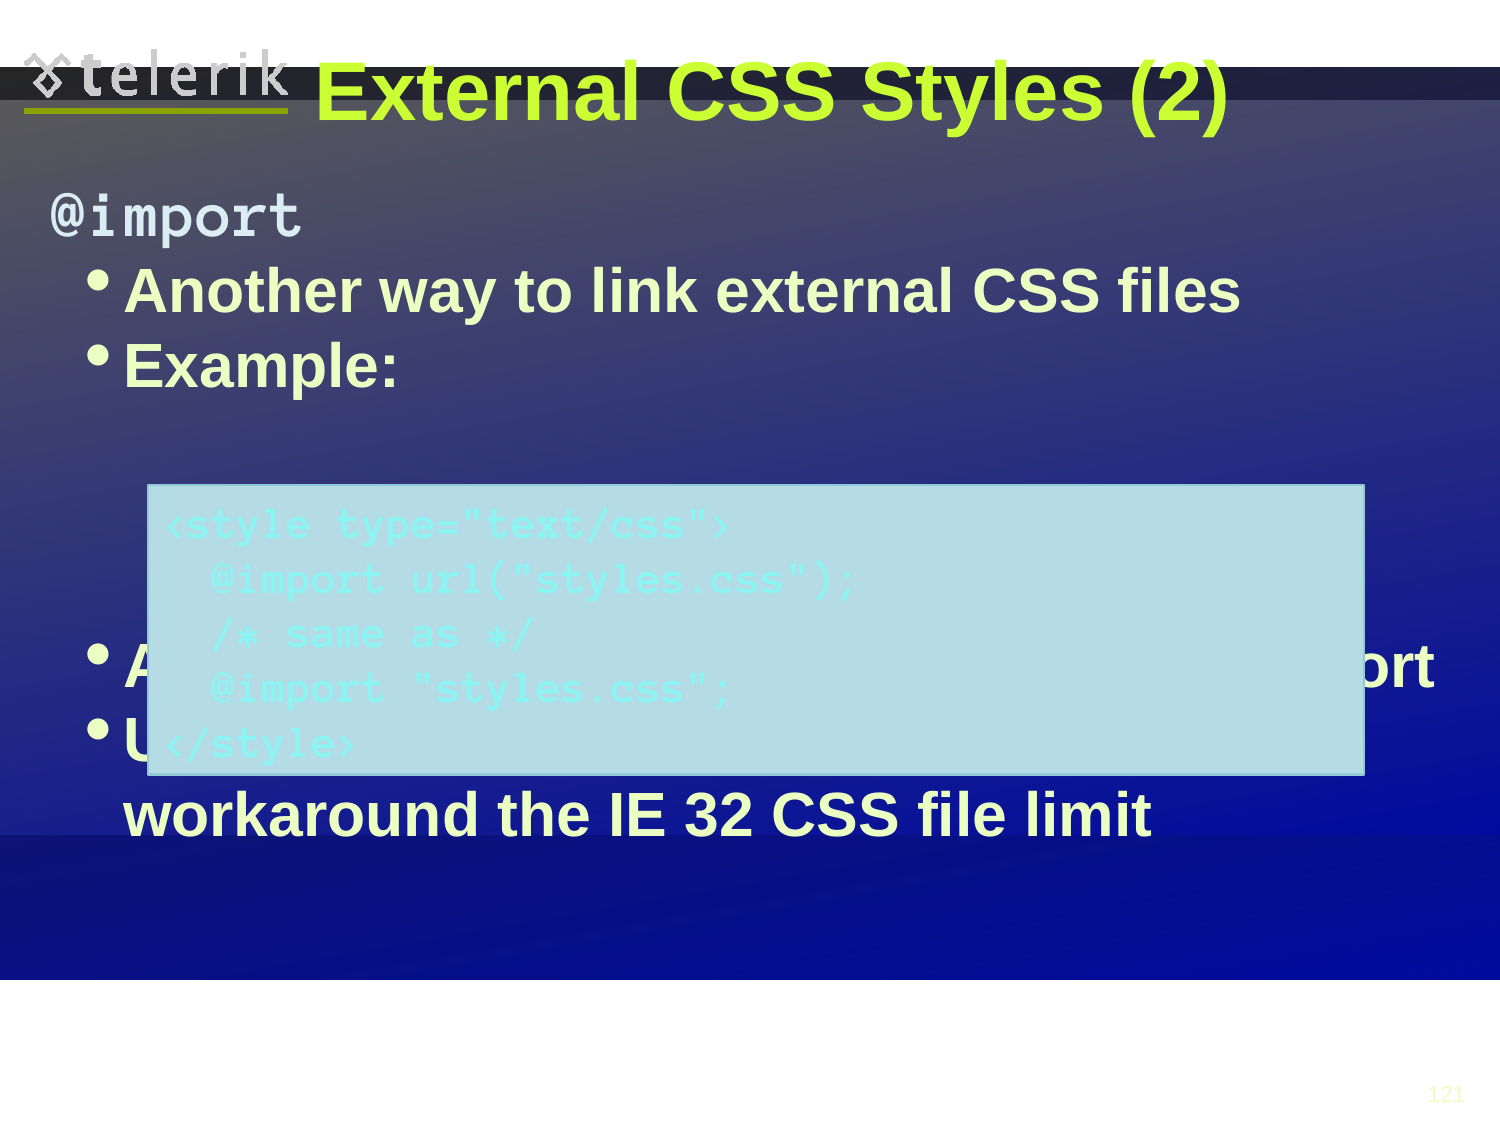

External CSS Styles (2)
@import
Another way to link external CSS files
Example:

Ancient browsers do not recognize @import
Use @import in an external CSS file to workaround the IE 32 CSS file limit

<style type="text/css">
  @import url("styles.css");
  /* same as */
  @import "styles.css";
</style>
121